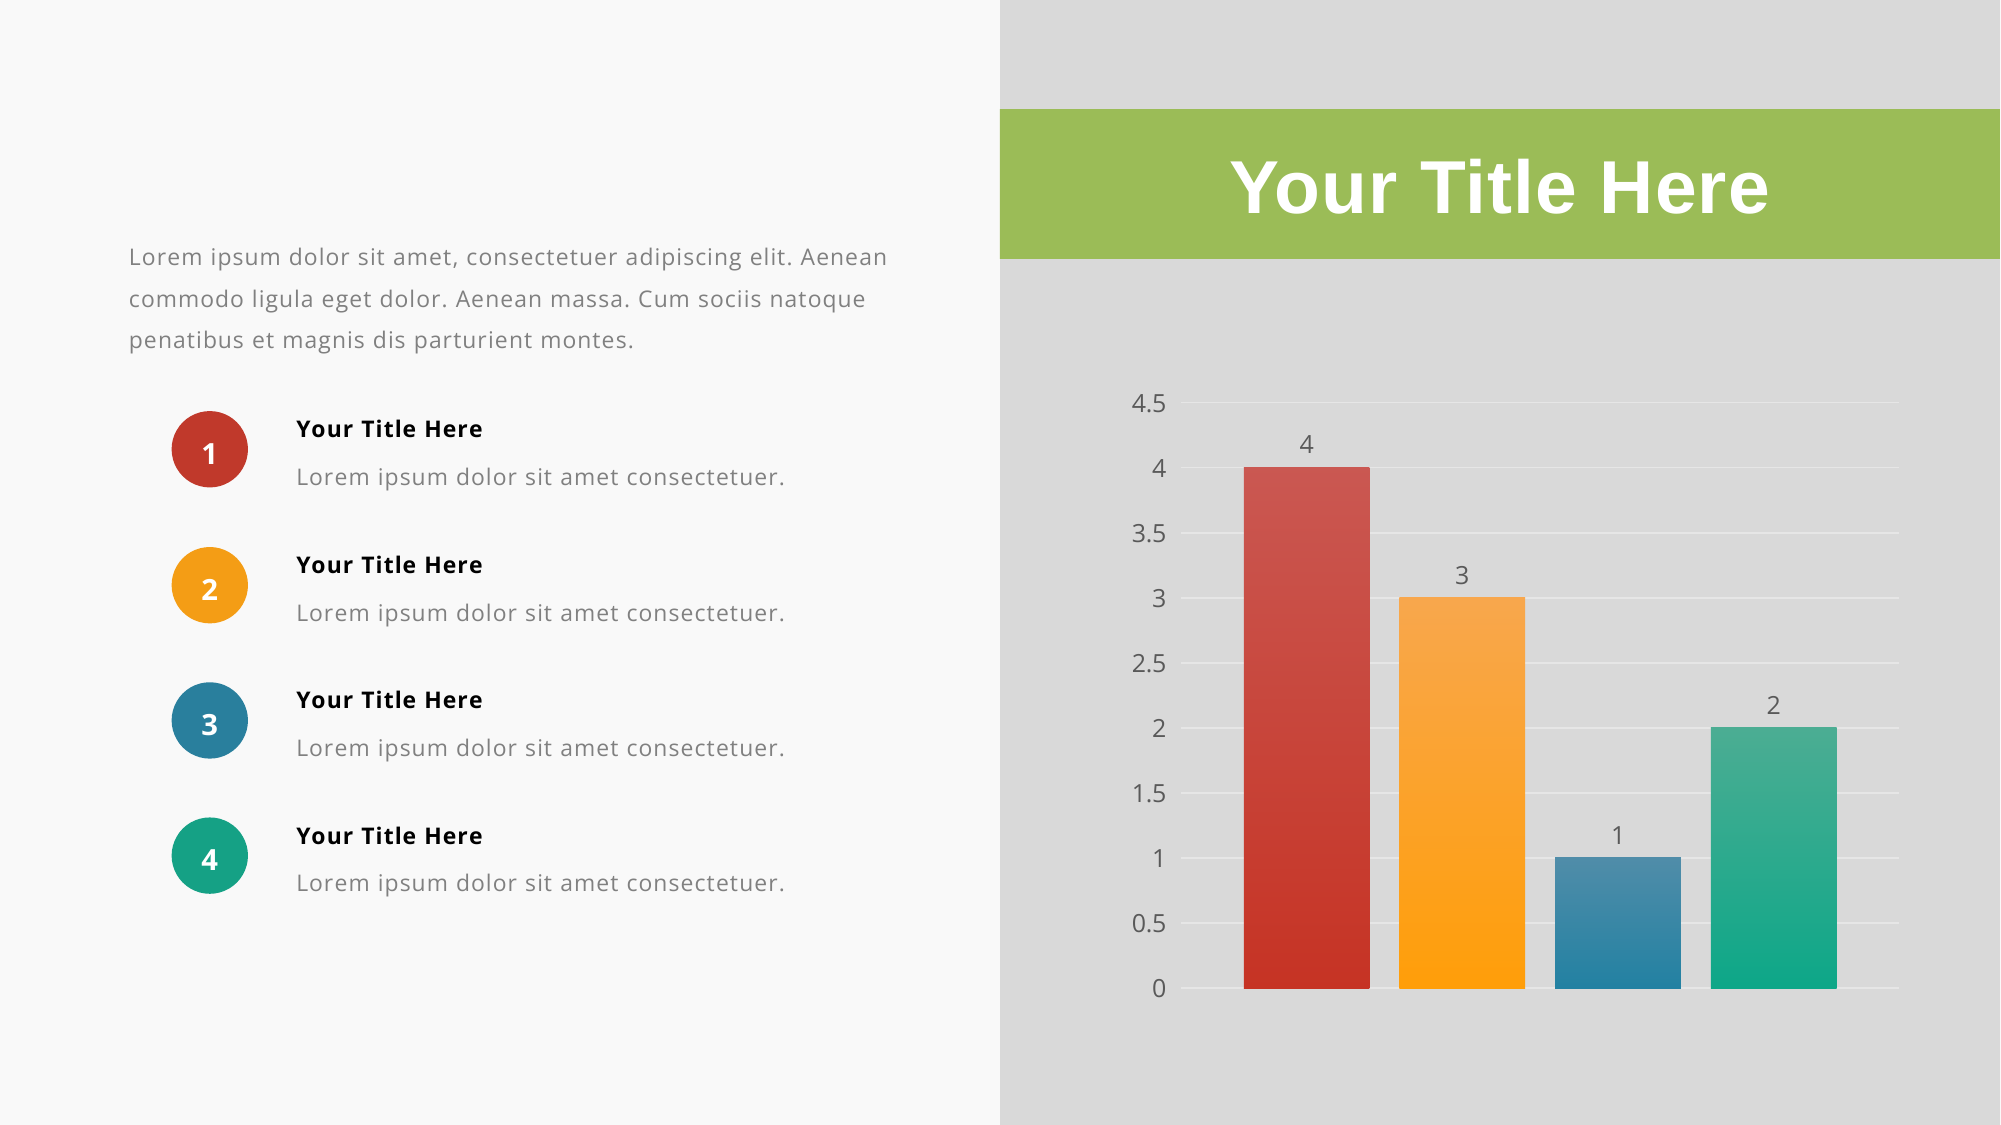

Your Title Here
Lorem ipsum dolor sit amet, consectetuer adipiscing elit. Aenean commodo ligula eget dolor. Aenean massa. Cum sociis natoque penatibus et magnis dis parturient montes.

### Chart

| Category | Series 1 | Series 2 | Series 3 | Series 3 |
|---|---|---|---|---|
| Category 1 | 4.0 | 3.0 | 1.0 | 2.0 |
Your Title Here
1
Lorem ipsum dolor sit amet consectetuer.
Your Title Here
2
Lorem ipsum dolor sit amet consectetuer.
Your Title Here
3
Lorem ipsum dolor sit amet consectetuer.
Your Title Here
4
Lorem ipsum dolor sit amet consectetuer.